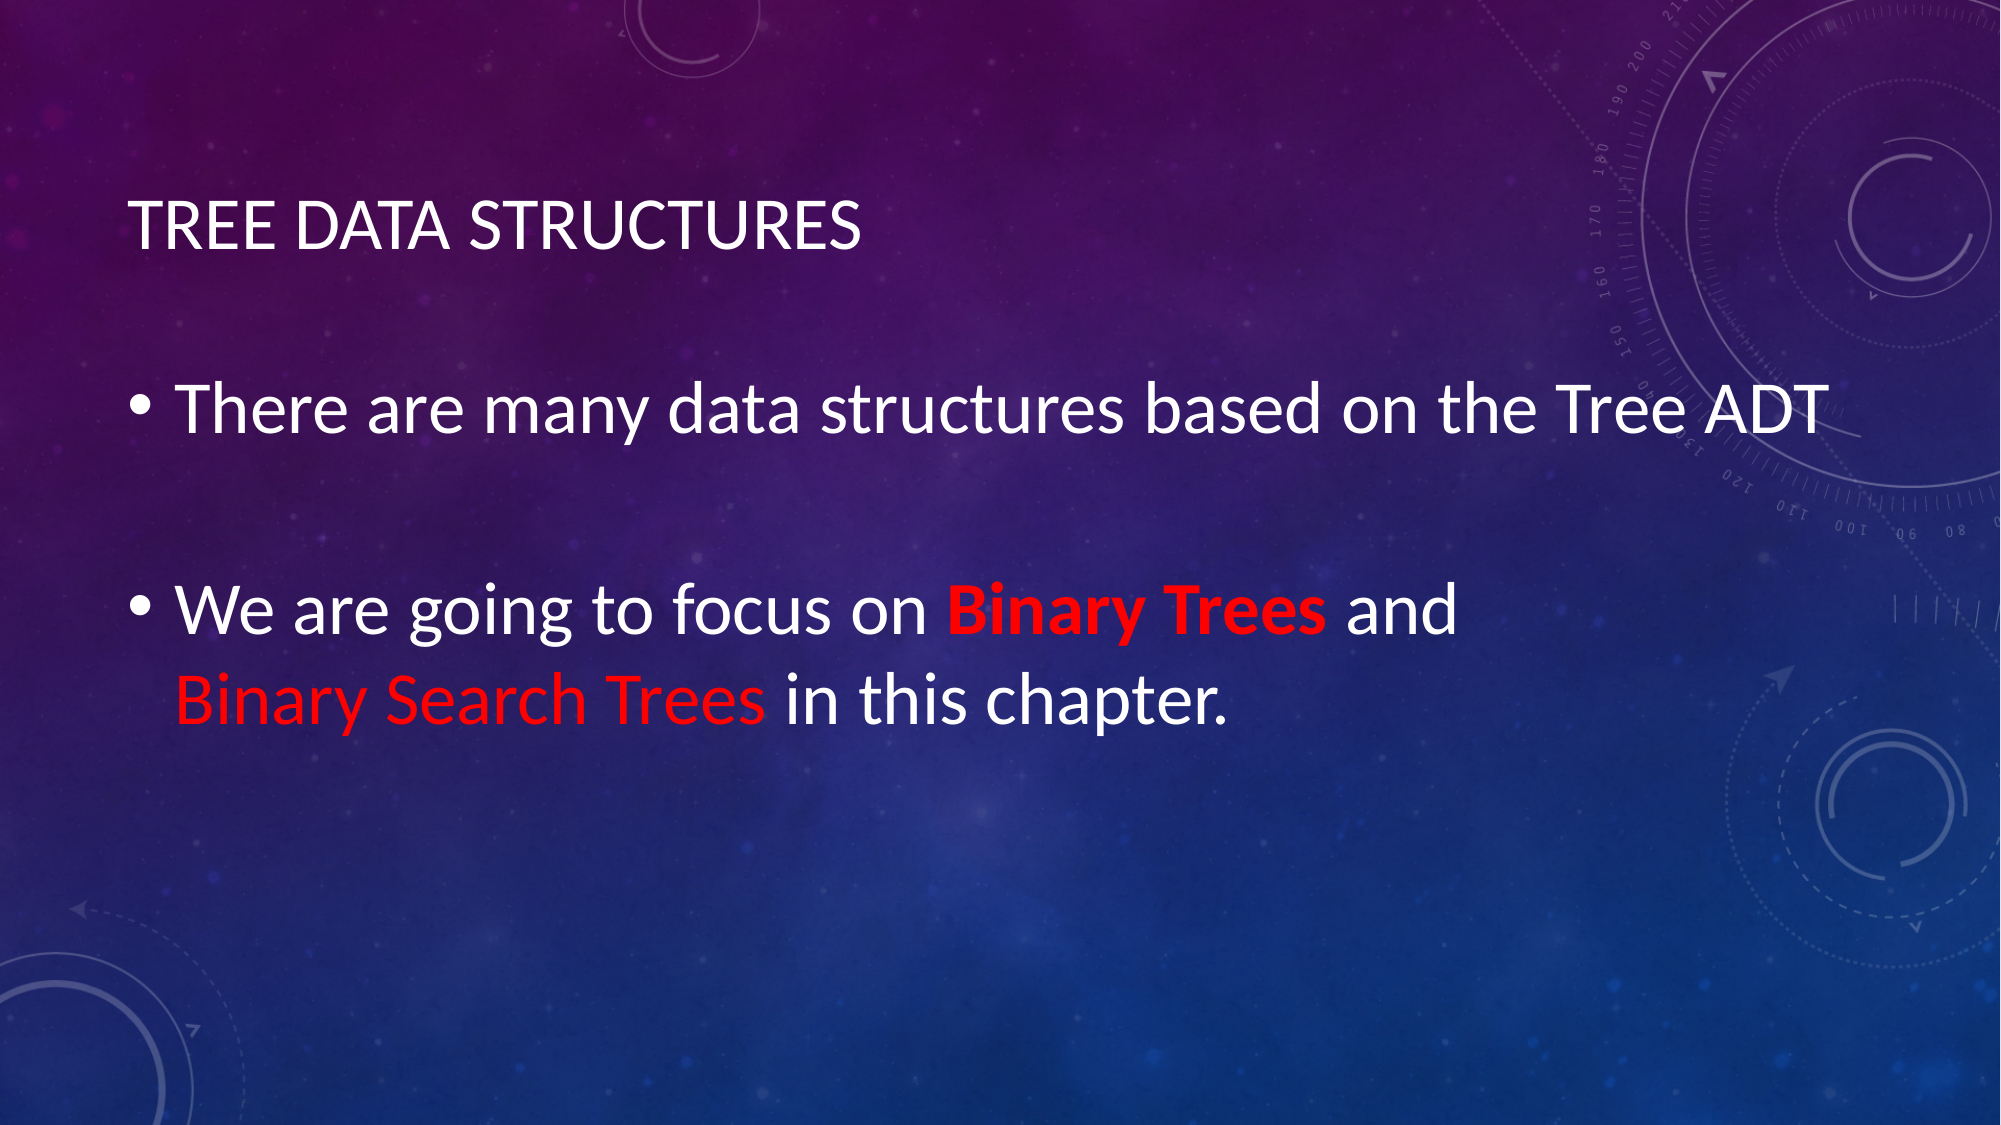

# TREE DATA STRUCTURES
There are many data structures based on the Tree ADT
We are going to focus on Binary Trees and
Binary Search Trees in this chapter.